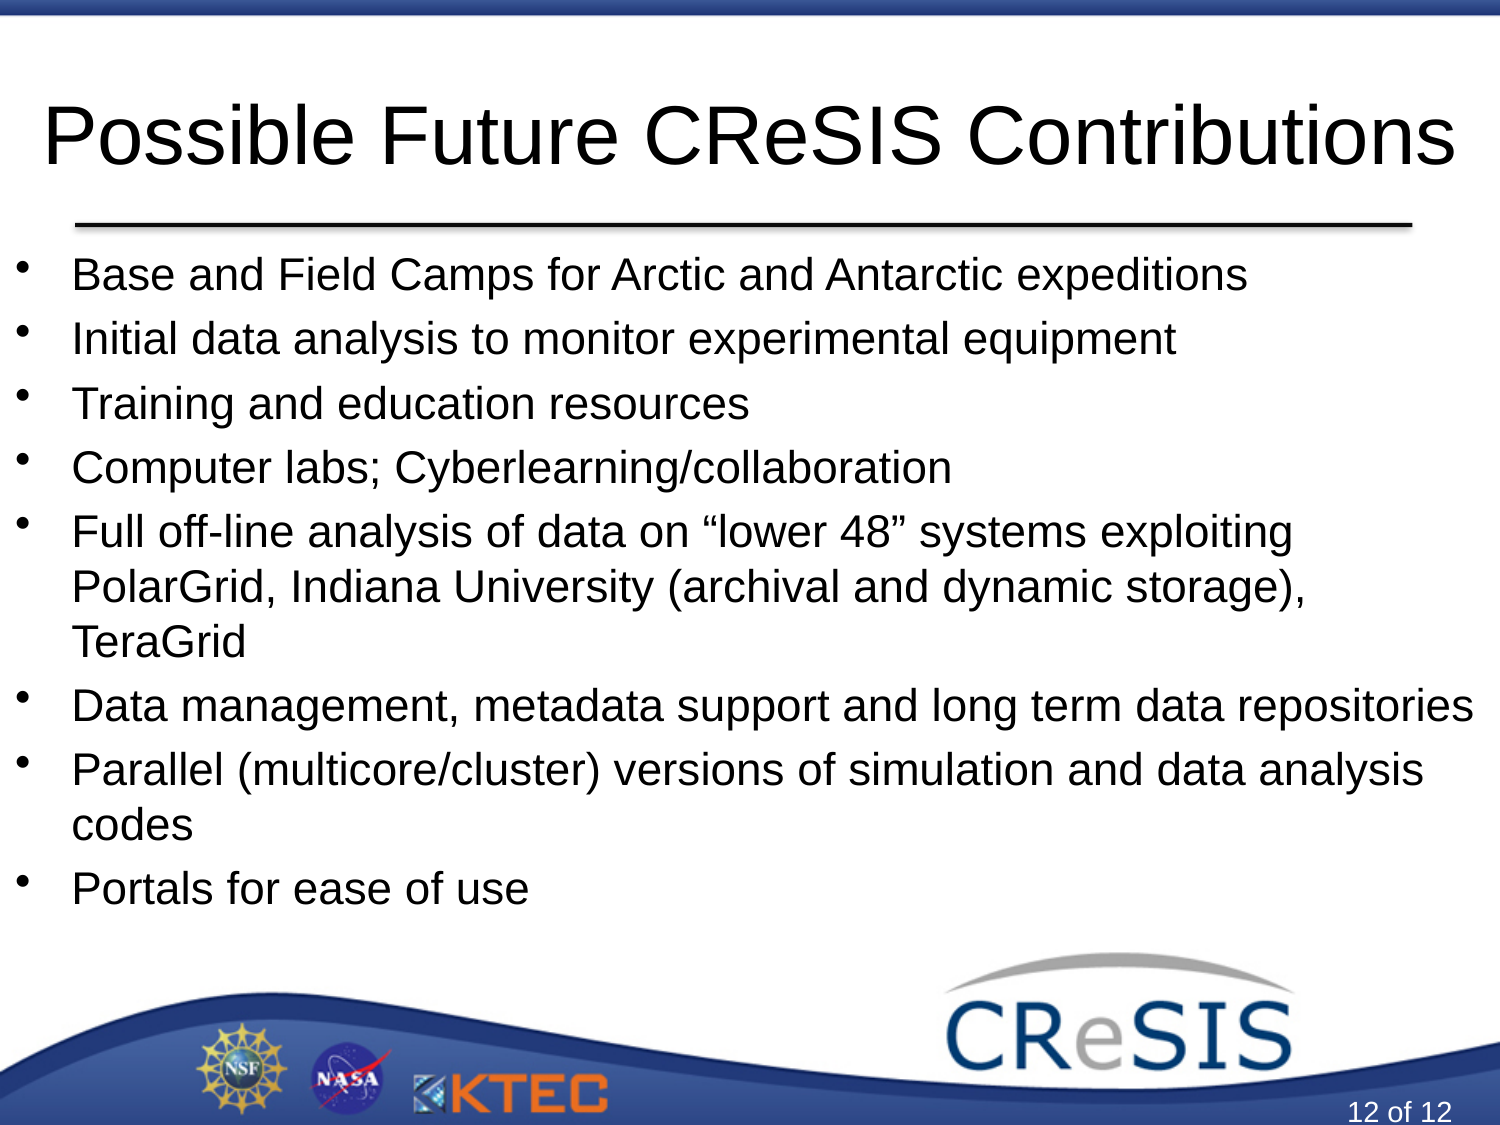

# Possible Future CReSIS Contributions
Base and Field Camps for Arctic and Antarctic expeditions
Initial data analysis to monitor experimental equipment
Training and education resources
Computer labs; Cyberlearning/collaboration
Full off-line analysis of data on “lower 48” systems exploiting PolarGrid, Indiana University (archival and dynamic storage), TeraGrid
Data management, metadata support and long term data repositories
Parallel (multicore/cluster) versions of simulation and data analysis codes
Portals for ease of use
12 of 12